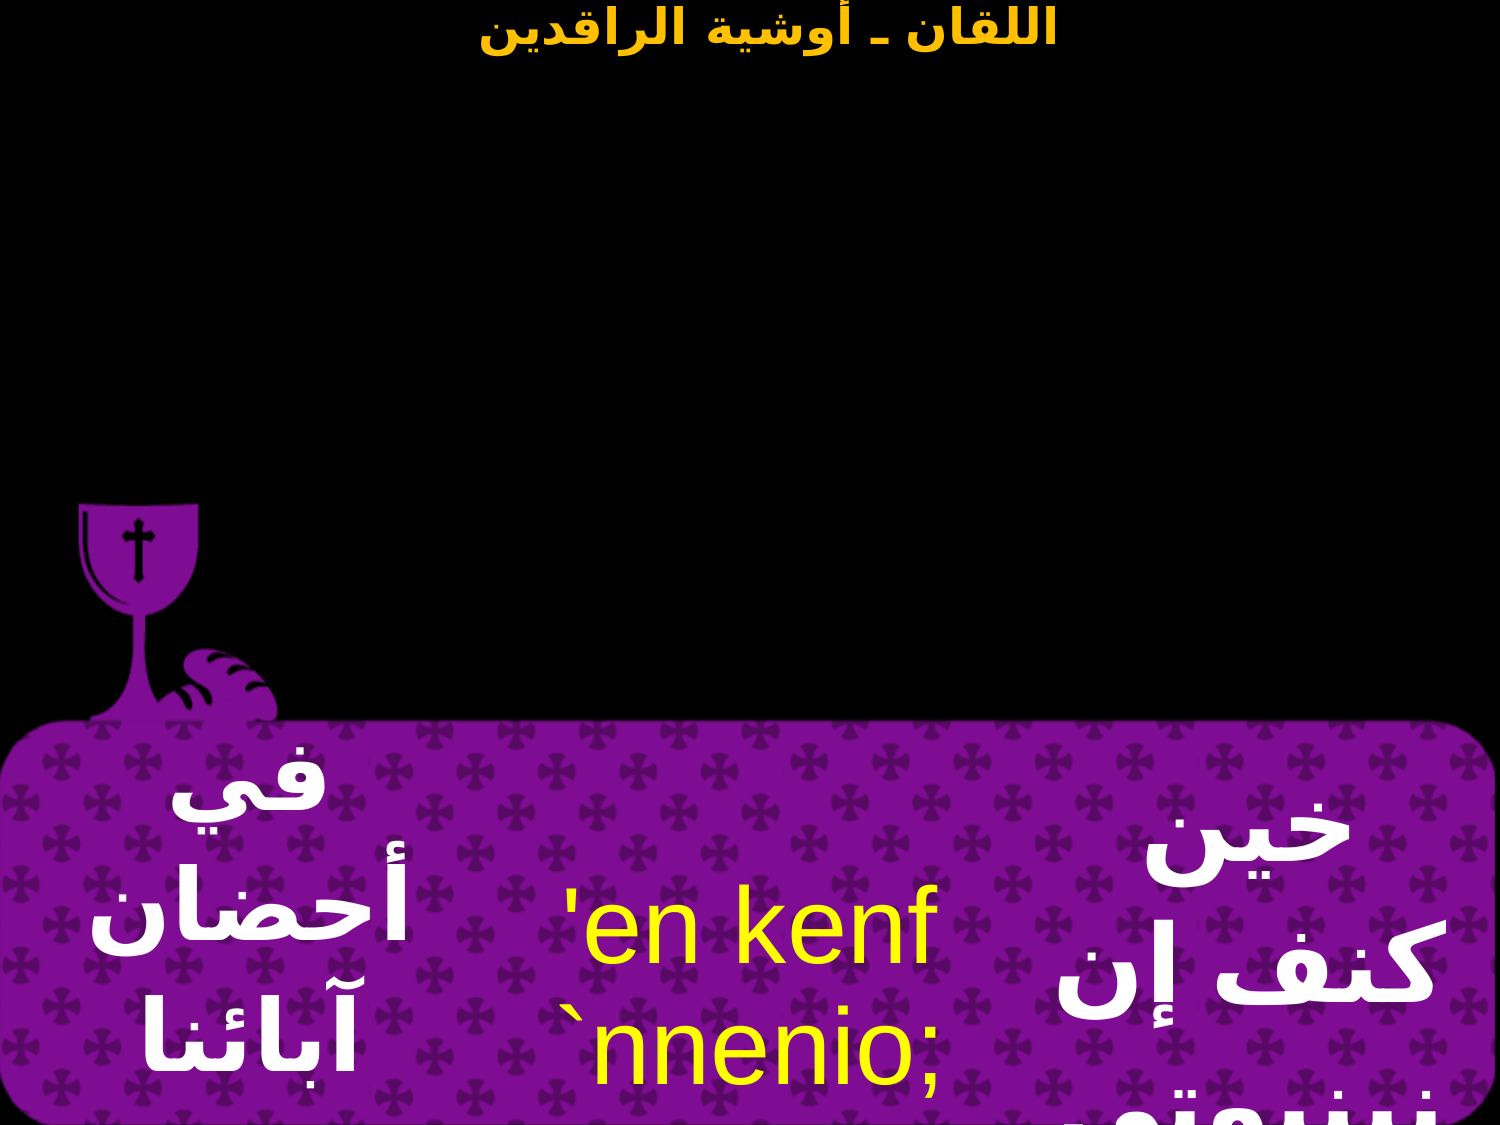

| في أحضان آبائنا القديسين | 'en kenf `nnenio; e/q/u/ | خين كنف إن نينيوتى إثؤواب |
| --- | --- | --- |